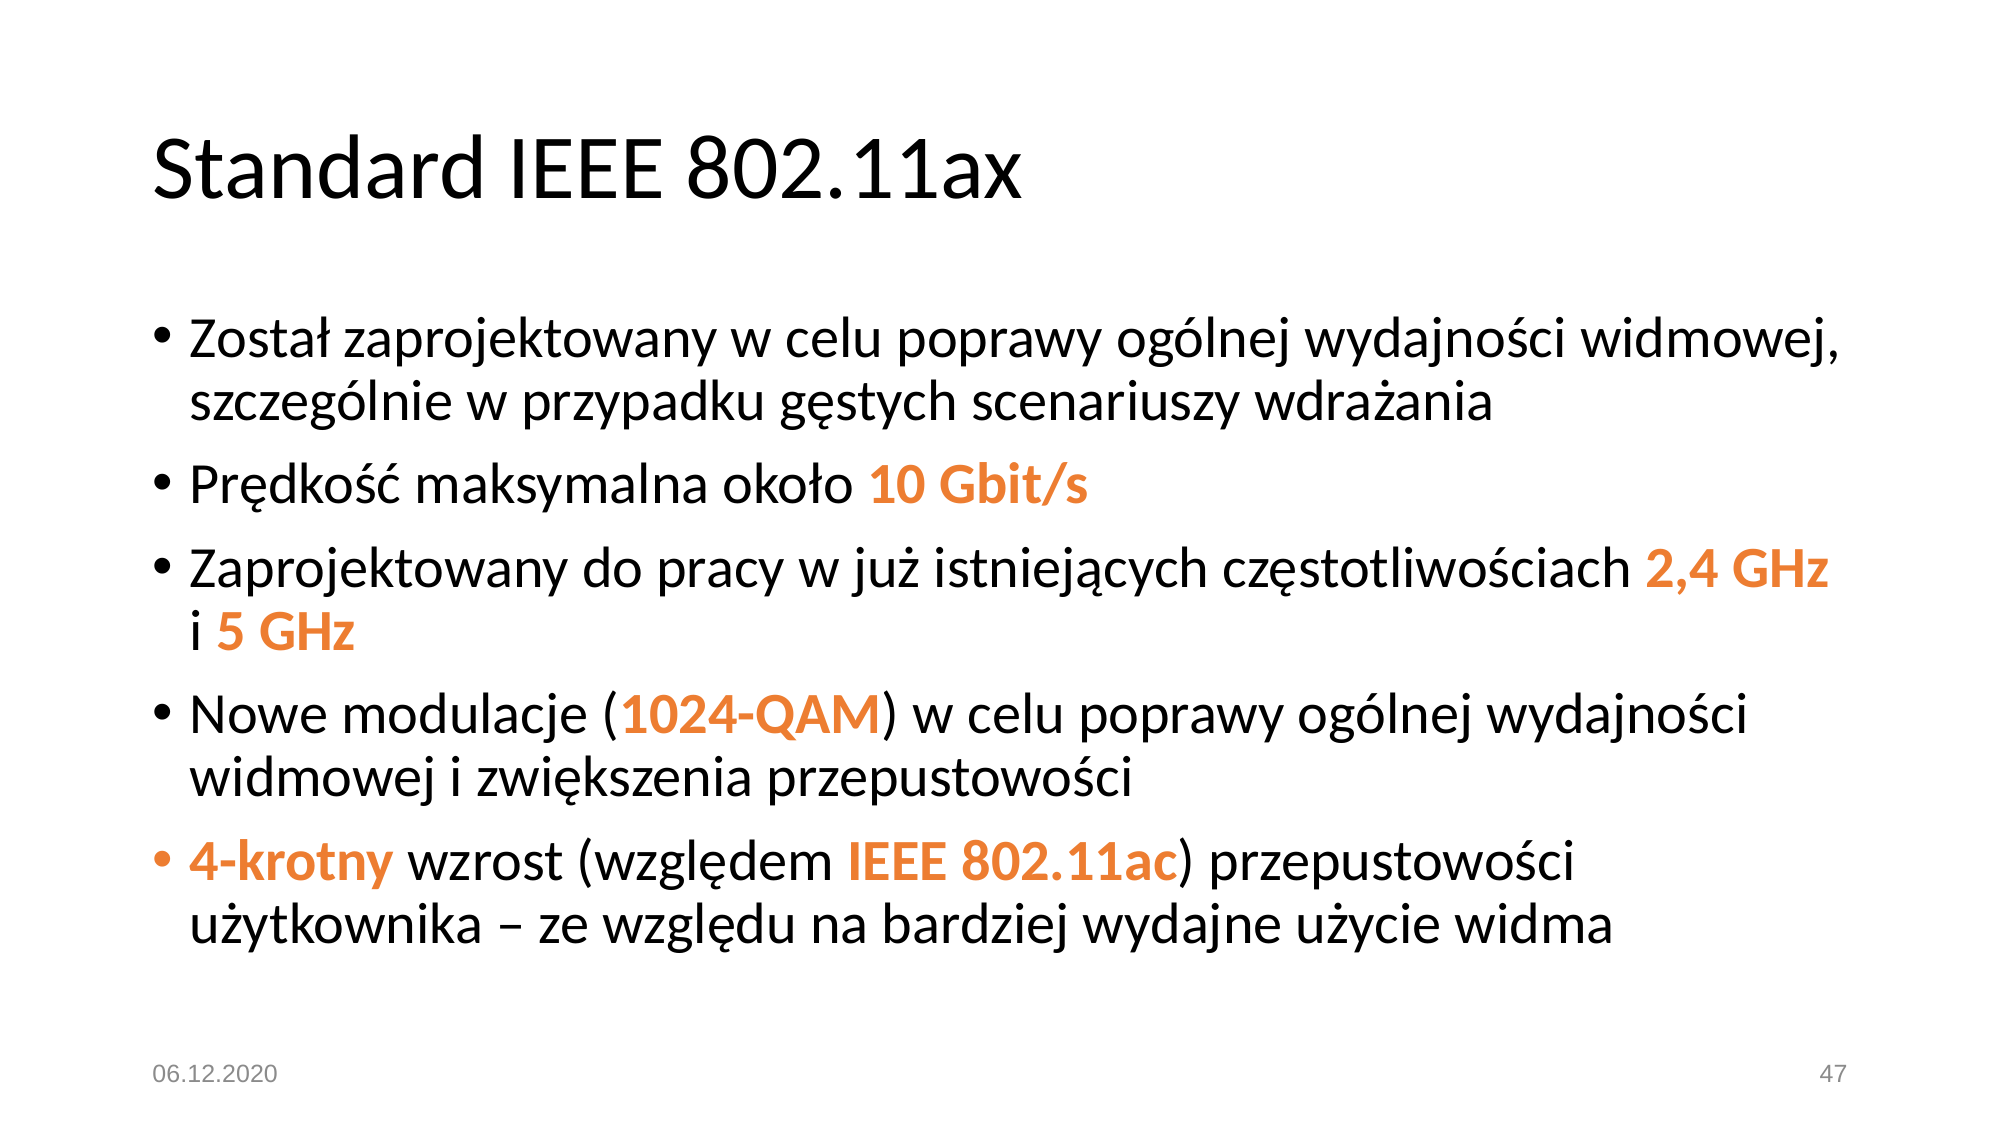

# Standard IEEE 802.11ax
Został zaprojektowany w celu poprawy ogólnej wydajności widmowej, szczególnie w przypadku gęstych scenariuszy wdrażania
Prędkość maksymalna około 10 Gbit/s
Zaprojektowany do pracy w już istniejących częstotliwościach 2,4 GHz i 5 GHz
Nowe modulacje (1024-QAM) w celu poprawy ogólnej wydajności widmowej i zwiększenia przepustowości
4-krotny wzrost (względem IEEE 802.11ac) przepustowości użytkownika – ze względu na bardziej wydajne użycie widma
06.12.2020
47